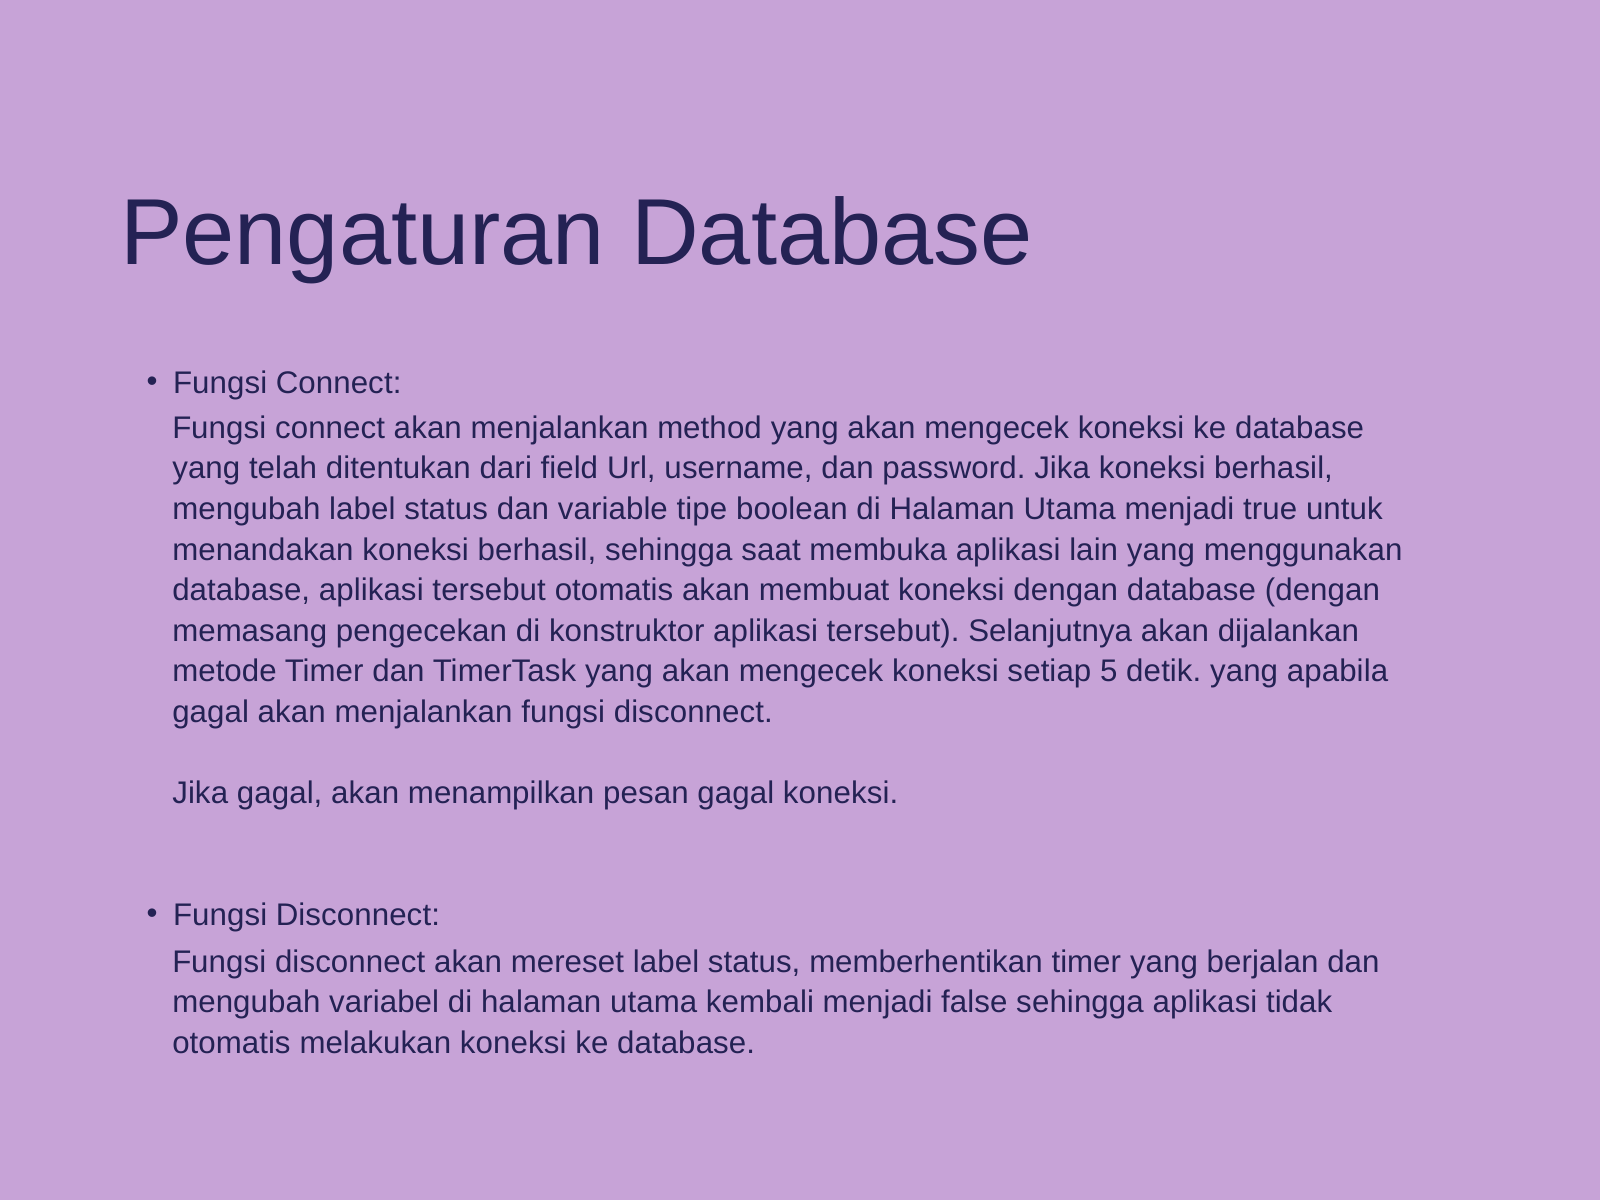

Pengaturan Database
Fungsi Connect:
Fungsi connect akan menjalankan method yang akan mengecek koneksi ke database yang telah ditentukan dari field Url, username, dan password. Jika koneksi berhasil, mengubah label status dan variable tipe boolean di Halaman Utama menjadi true untuk menandakan koneksi berhasil, sehingga saat membuka aplikasi lain yang menggunakan database, aplikasi tersebut otomatis akan membuat koneksi dengan database (dengan memasang pengecekan di konstruktor aplikasi tersebut). Selanjutnya akan dijalankan metode Timer dan TimerTask yang akan mengecek koneksi setiap 5 detik. yang apabila gagal akan menjalankan fungsi disconnect.

Jika gagal, akan menampilkan pesan gagal koneksi.
Fungsi Disconnect:
Fungsi disconnect akan mereset label status, memberhentikan timer yang berjalan dan mengubah variabel di halaman utama kembali menjadi false sehingga aplikasi tidak otomatis melakukan koneksi ke database.